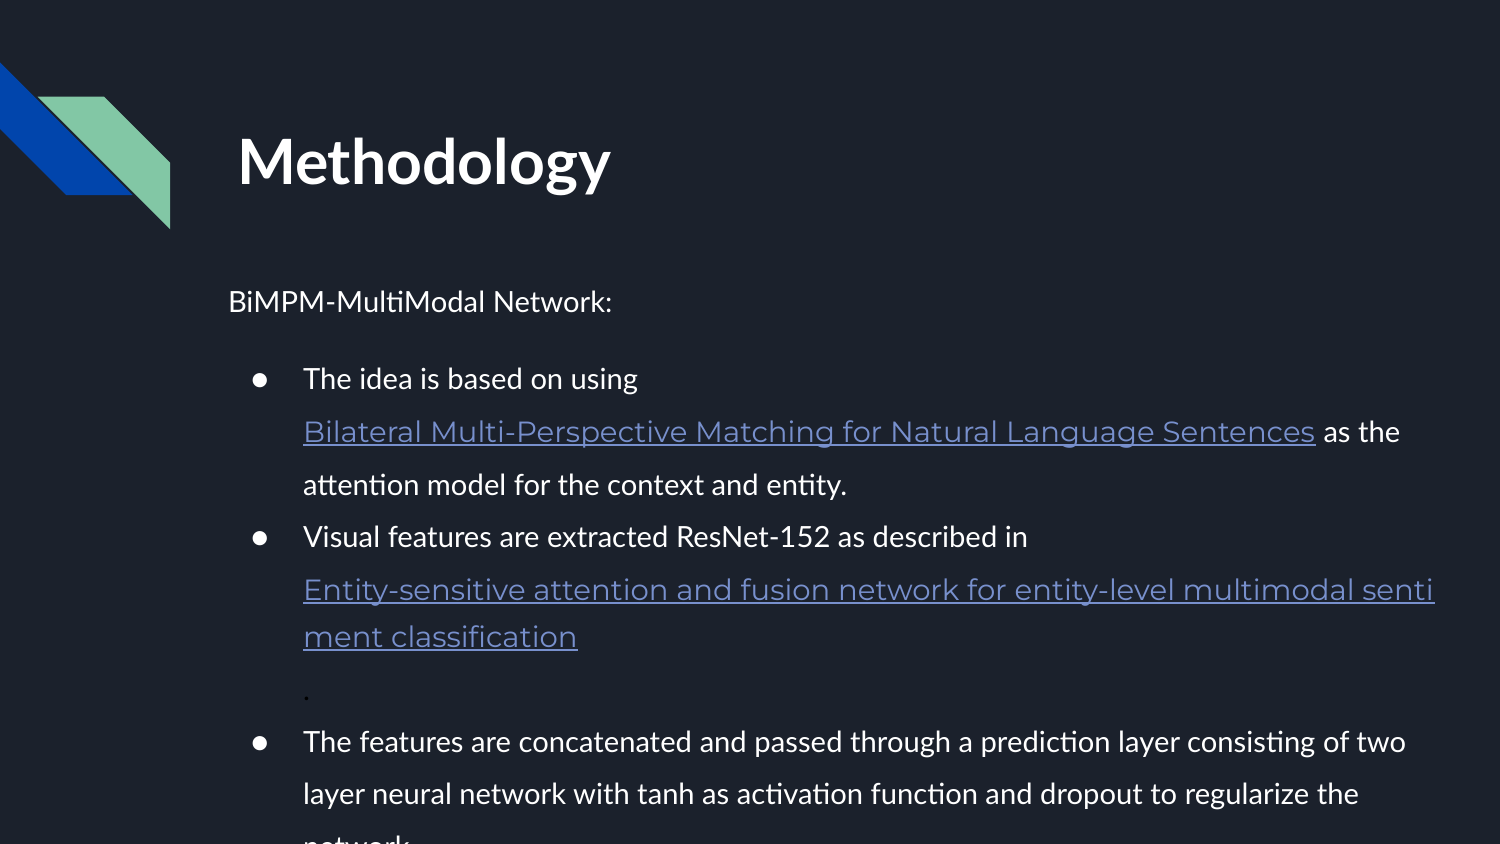

# Methodology
BiMPM-MultiModal Network:
The idea is based on using Bilateral Multi-Perspective Matching for Natural Language Sentences as the attention model for the context and entity.
Visual features are extracted ResNet-152 as described in Entity-sensitive attention and fusion network for entity-level multimodal sentiment classification.
The features are concatenated and passed through a prediction layer consisting of two layer neural network with tanh as activation function and dropout to regularize the network.
Output is sent to sigmoid activation layer and BCELoss is used to compute error and Adam optimizer is used to propagate the gradient.